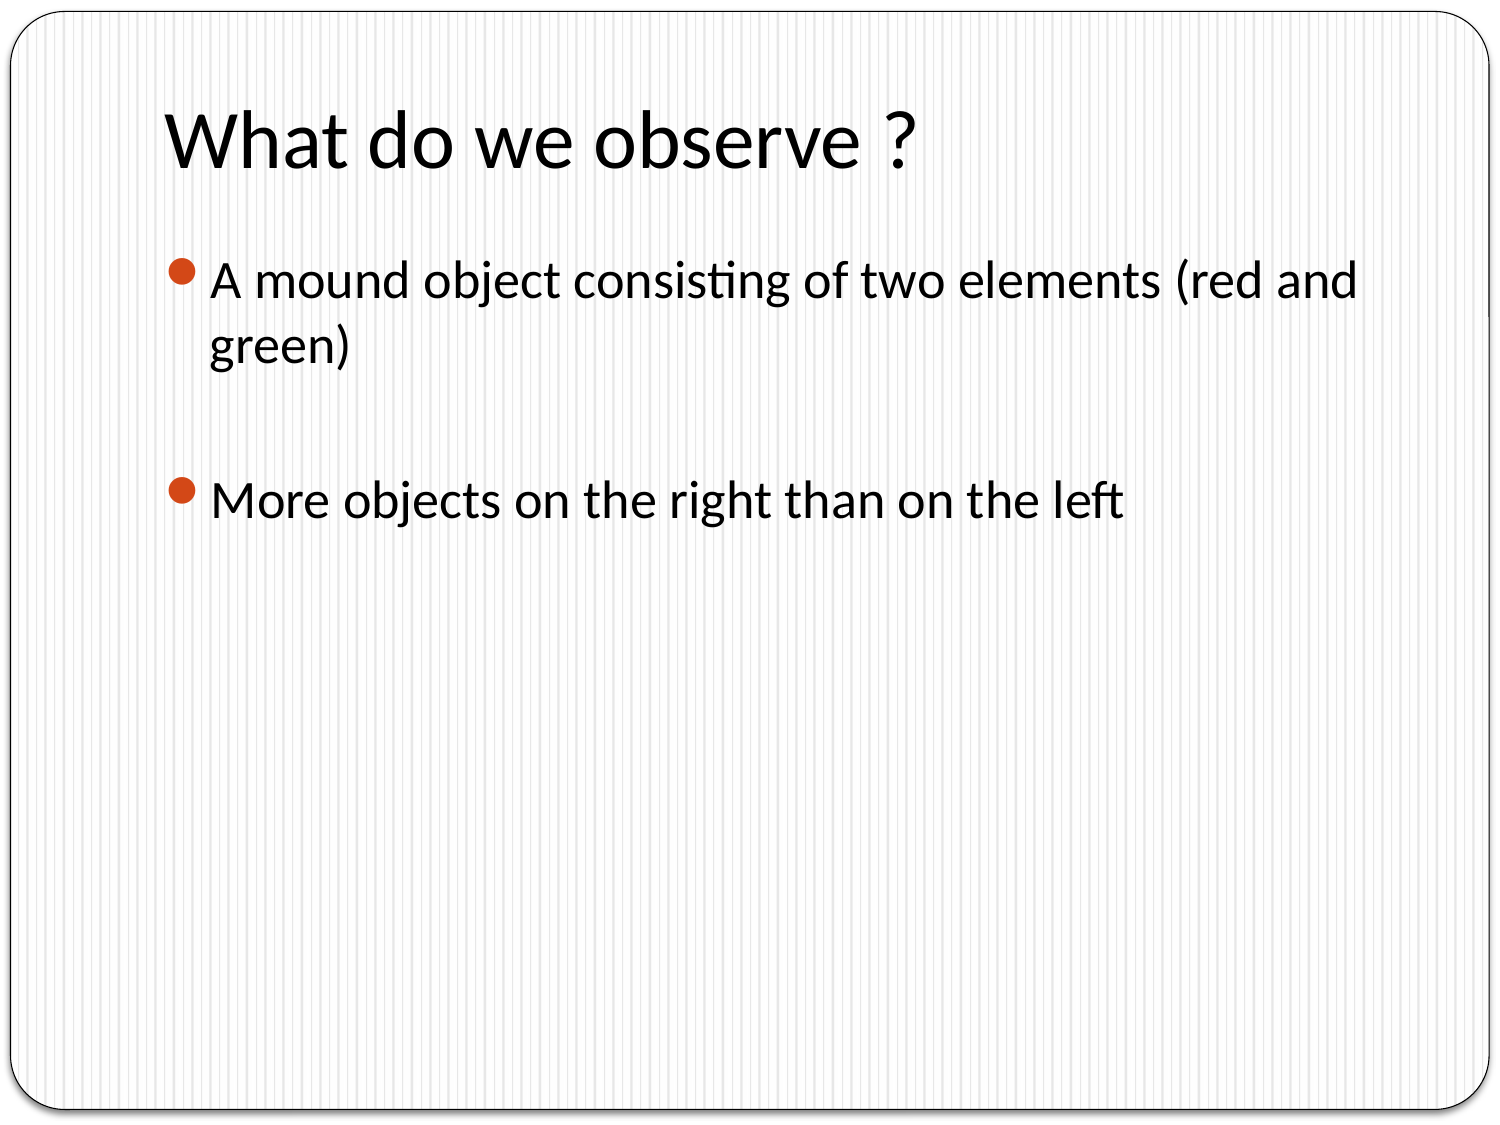

# What do we observe ?
A mound object consisting of two elements (red and green)

More objects on the right than on the left